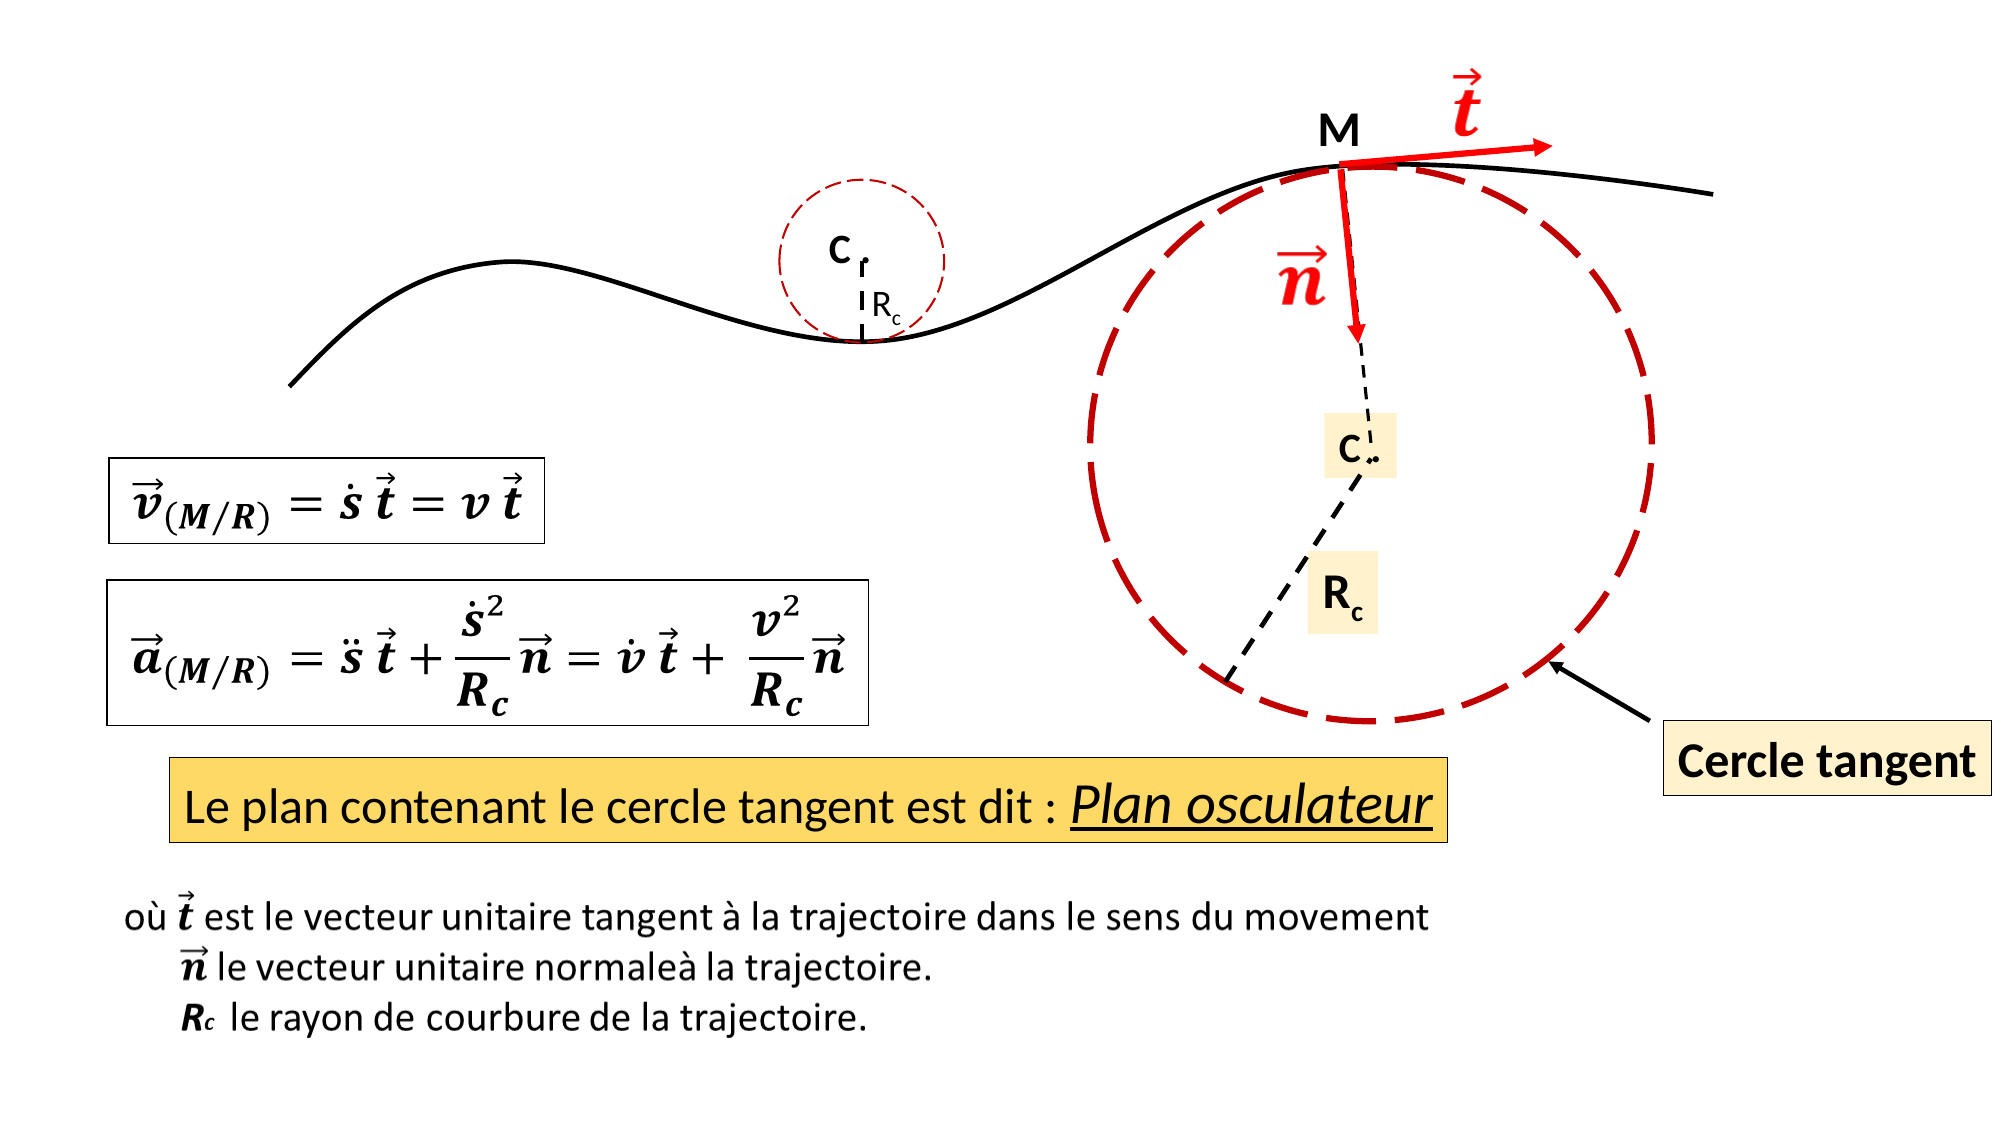

M

C .

Rc
C .

Rc

Cercle tangent
Le plan contenant le cercle tangent est dit : Plan osculateur